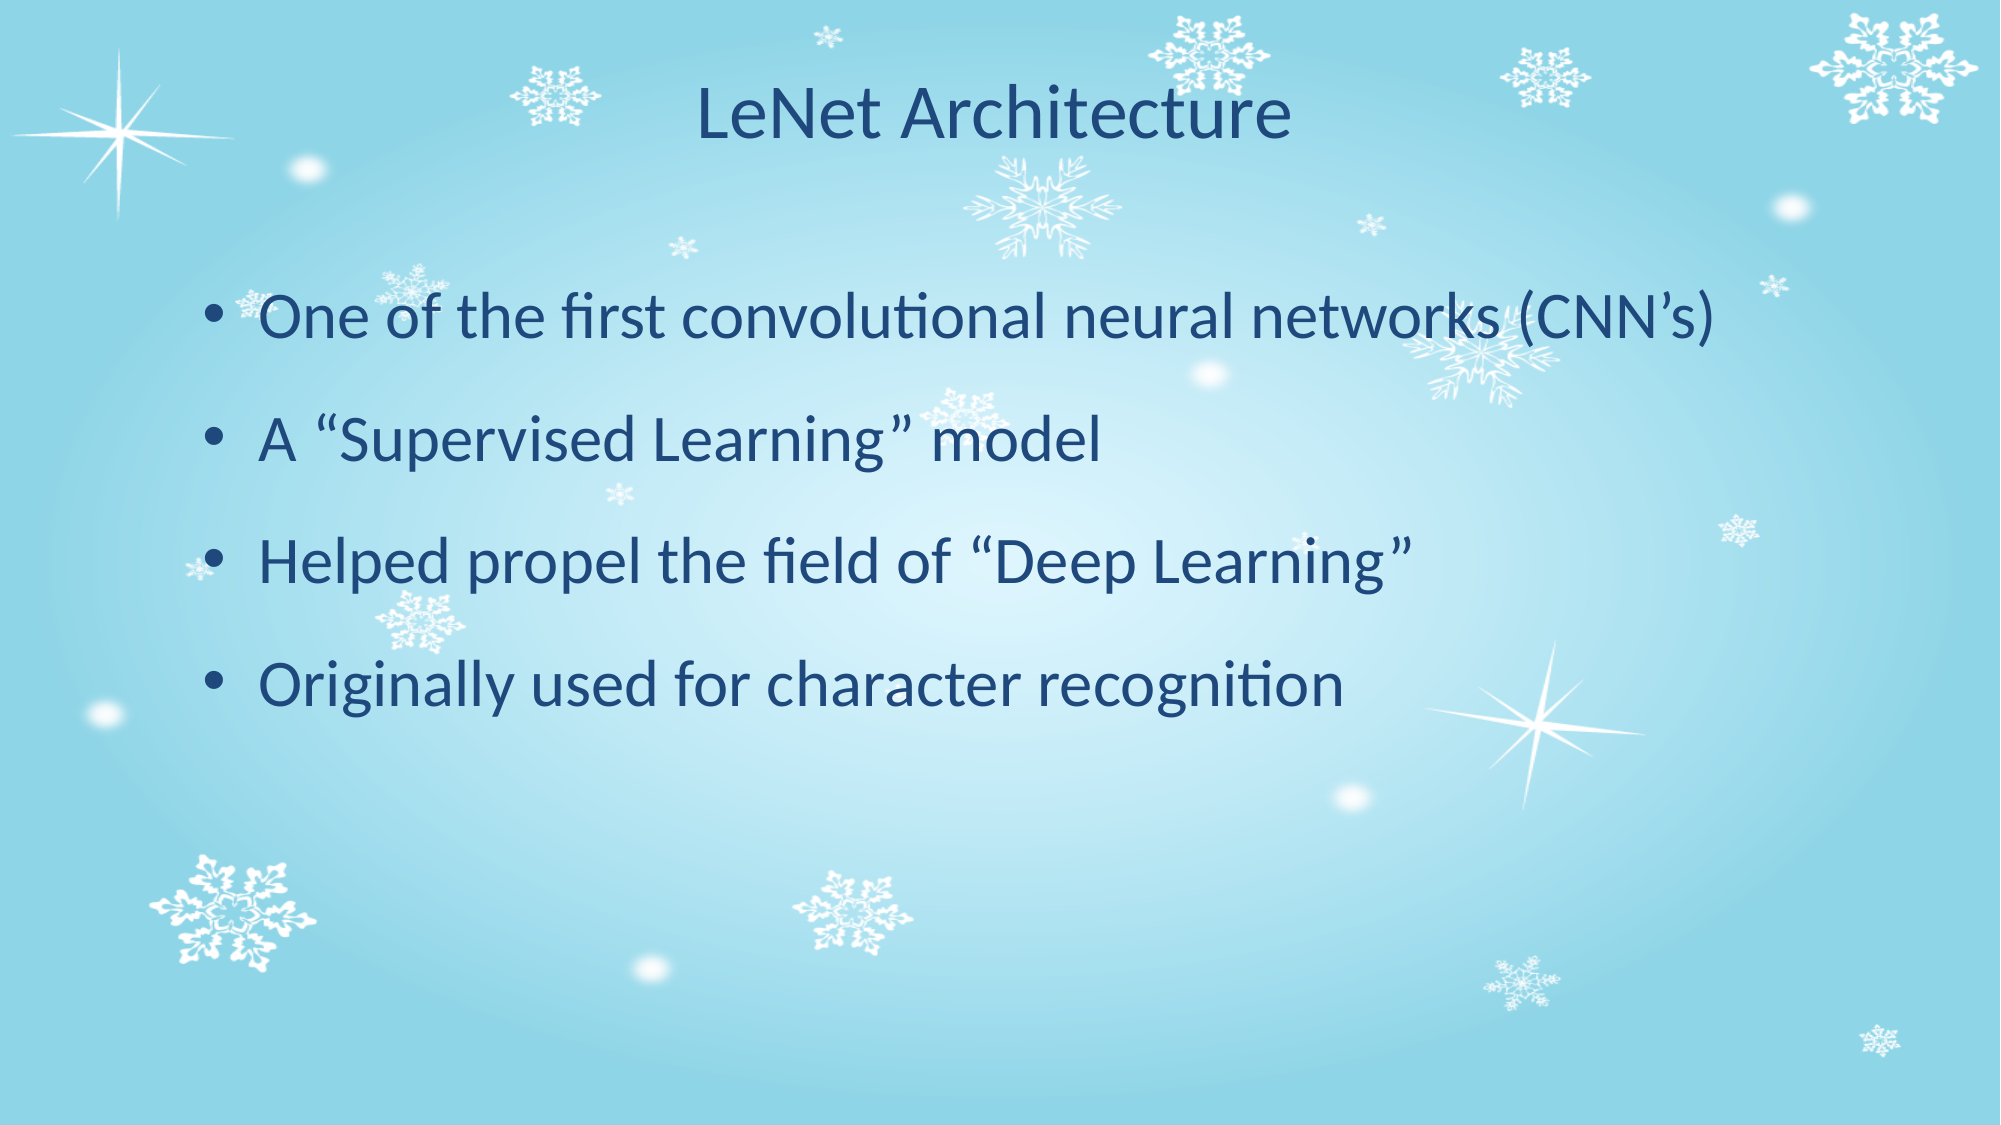

# LeNet Architecture
One of the first convolutional neural networks (CNN’s)

A “Supervised Learning” model

Helped propel the field of “Deep Learning”

Originally used for character recognition